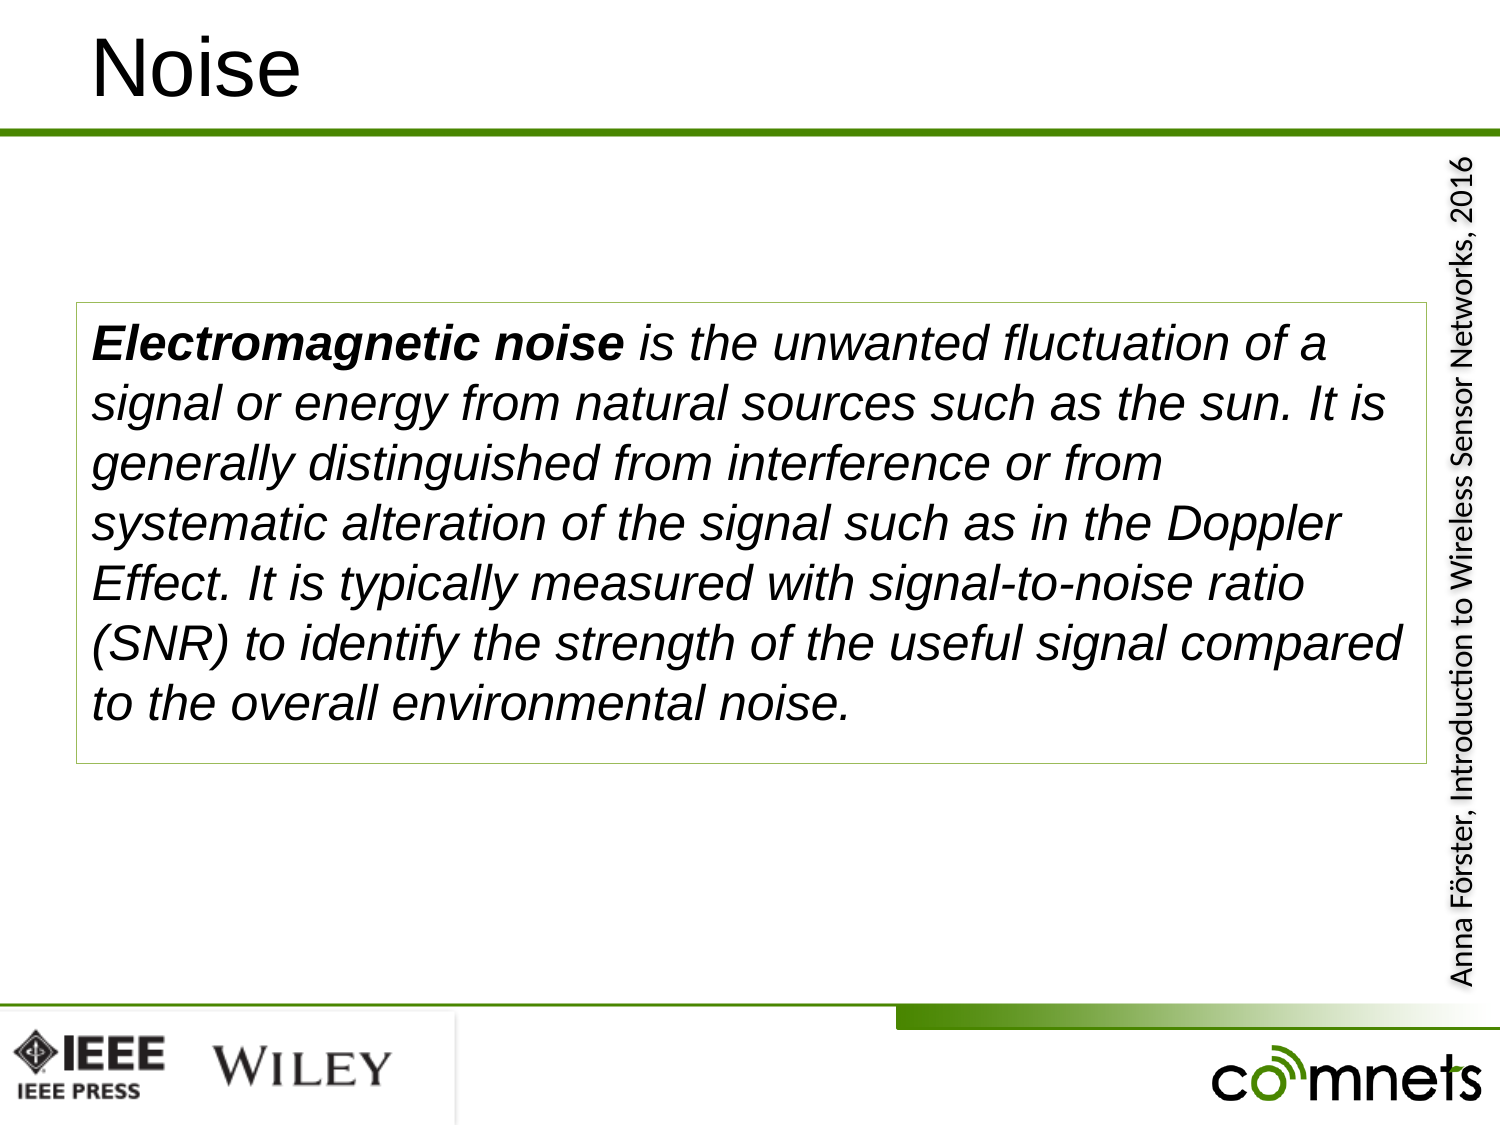

# Noise
Electromagnetic noise is the unwanted fluctuation of a signal or energy from natural sources such as the sun. It is generally distinguished from interference or from systematic alteration of the signal such as in the Doppler Effect. It is typically measured with signal-to-noise ratio (SNR) to identify the strength of the useful signal compared to the overall environmental noise.